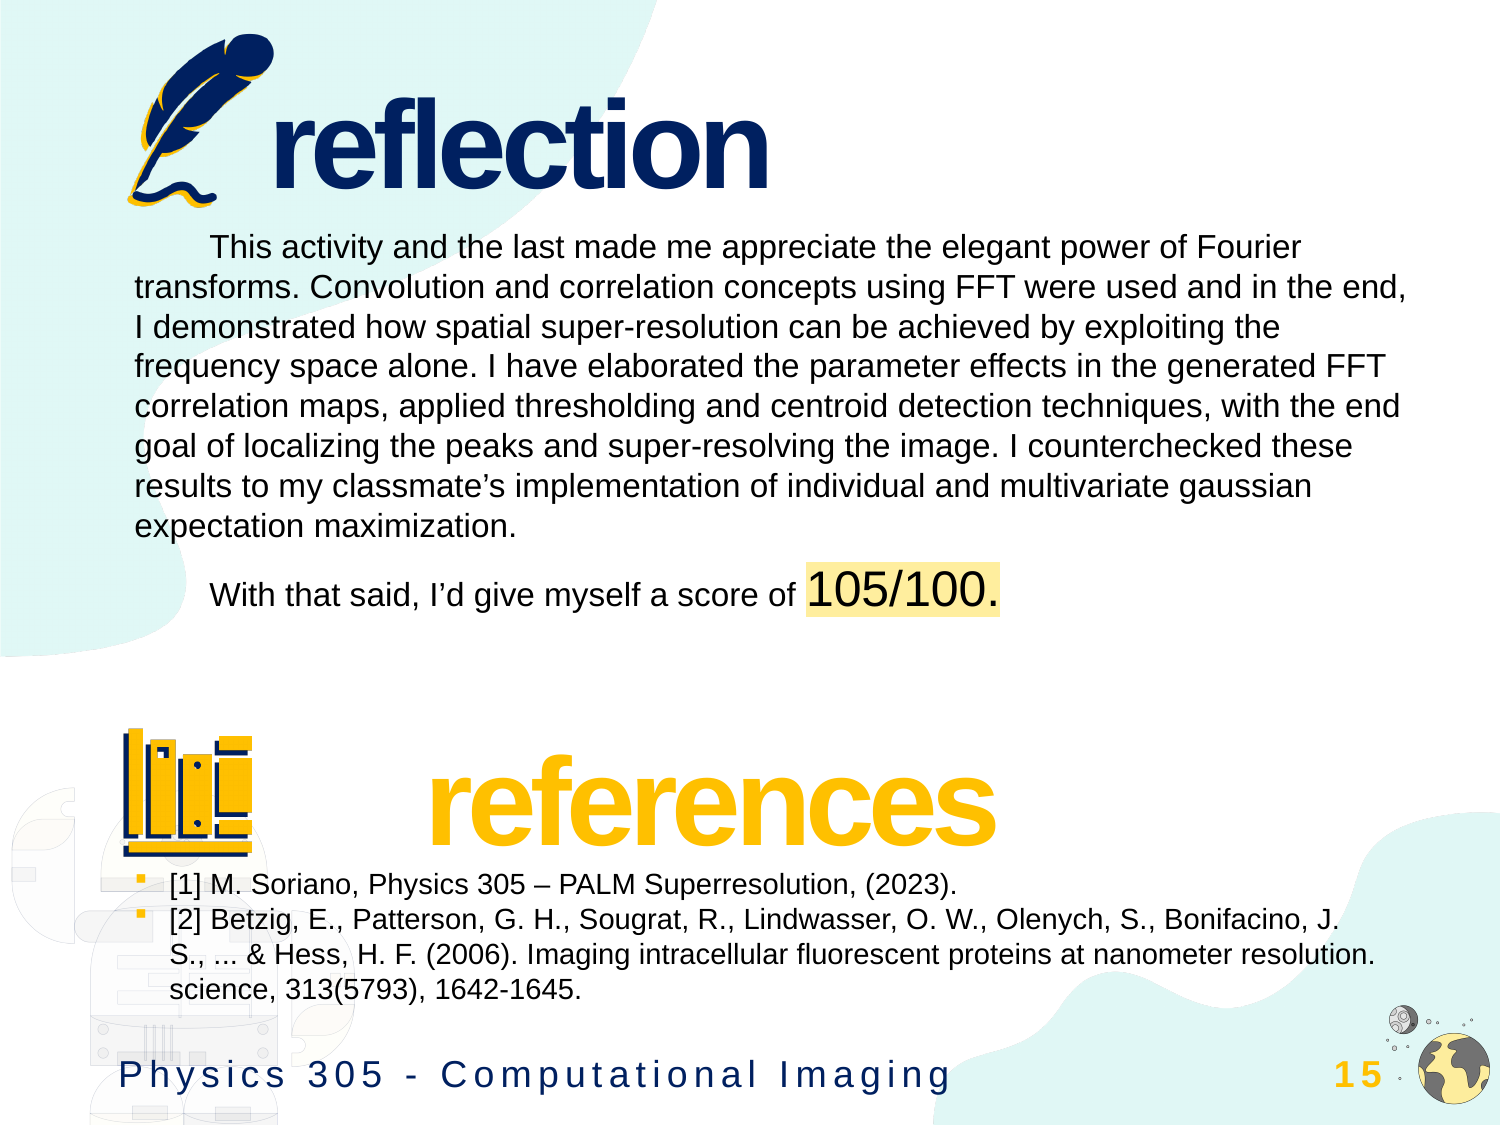

# reflection
This activity and the last made me appreciate the elegant power of Fourier transforms. Convolution and correlation concepts using FFT were used and in the end, I demonstrated how spatial super-resolution can be achieved by exploiting the frequency space alone. I have elaborated the parameter effects in the generated FFT correlation maps, applied thresholding and centroid detection techniques, with the end goal of localizing the peaks and super-resolving the image. I counterchecked these results to my classmate’s implementation of individual and multivariate gaussian expectation maximization.
With that said, I’d give myself a score of 105/100.
[1] M. Soriano, Physics 305 – PALM Superresolution, (2023).
[2] Betzig, E., Patterson, G. H., Sougrat, R., Lindwasser, O. W., Olenych, S., Bonifacino, J. S., ... & Hess, H. F. (2006). Imaging intracellular fluorescent proteins at nanometer resolution. science, 313(5793), 1642-1645.

Physics 305 - Computational Imaging
15